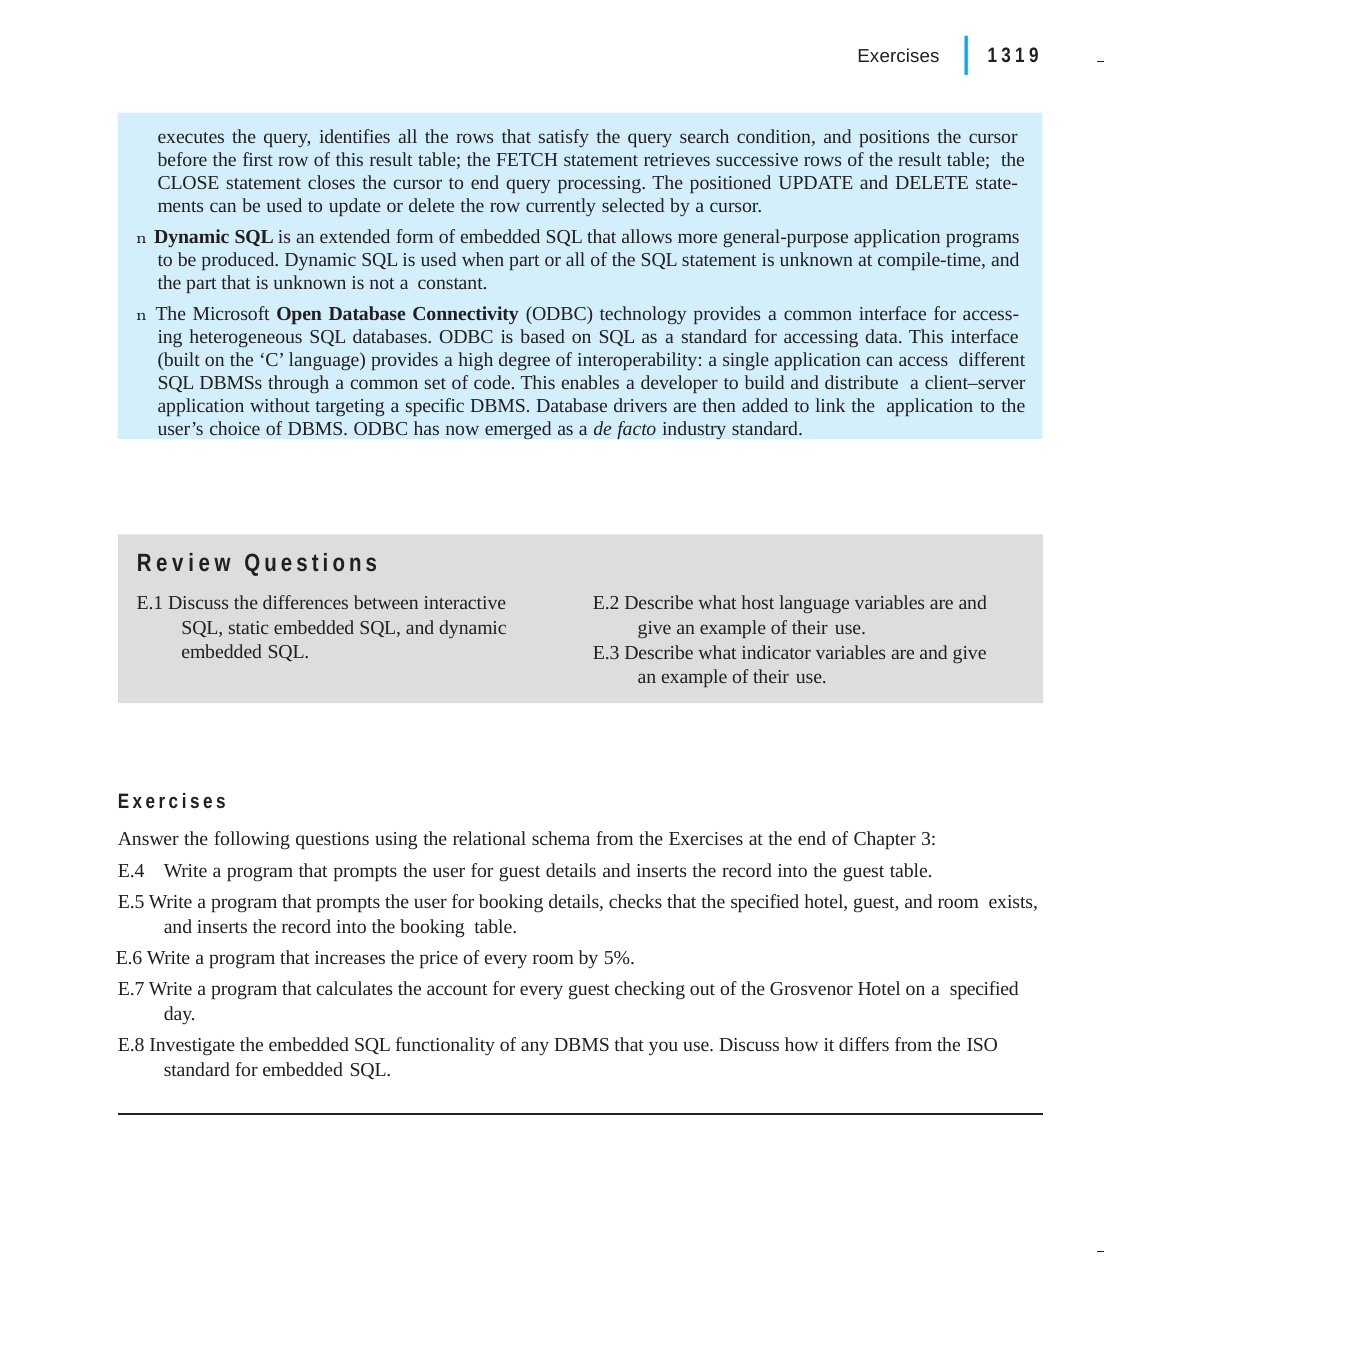

|
1319
Exercises

executes the query, identifies all the rows that satisfy the query search condition, and positions the cursor  before the first row of this result table; the FETCH statement retrieves successive rows of the result table;  the CLOSE statement closes the cursor to end query processing. The positioned UPDATE and DELETE state-  ments can be used to update or delete the row currently selected by a cursor.
n Dynamic SQL is an extended form of embedded SQL that allows more general-purpose application programs  to be produced. Dynamic SQL is used when part or all of the SQL statement is unknown at compile-time, and  the part that is unknown is not a constant.
n The Microsoft Open Database Connectivity (ODBC) technology provides a common interface for access-  ing heterogeneous SQL databases. ODBC is based on SQL as a standard for accessing data. This interface  (built on the ‘C’ language) provides a high degree of interoperability: a single application can access  different SQL DBMSs through a common set of code. This enables a developer to build and distribute  a client–server application without targeting a specific DBMS. Database drivers are then added to link the  application to the user’s choice of DBMS. ODBC has now emerged as a de facto industry standard.
Review Questions
E.1 Discuss the differences between interactive  SQL, static embedded SQL, and dynamic  embedded SQL.

E.2 Describe what host language variables are and  give an example of their use.
E.3 Describe what indicator variables are and give  an example of their use.
Exercises
Answer the following questions using the relational schema from the Exercises at the end of Chapter 3:
E.4   Write a program that prompts the user for guest details and inserts the record into the guest table.
E.5 Write a program that prompts the user for booking details, checks that the specified hotel, guest, and room  exists, and inserts the record into the booking table.
E.6 Write a program that increases the price of every room by 5%.
E.7 Write a program that calculates the account for every guest checking out of the Grosvenor Hotel on a  specified day.
E.8 Investigate the embedded SQL functionality of any DBMS that you use. Discuss how it differs from the ISO  standard for embedded SQL.